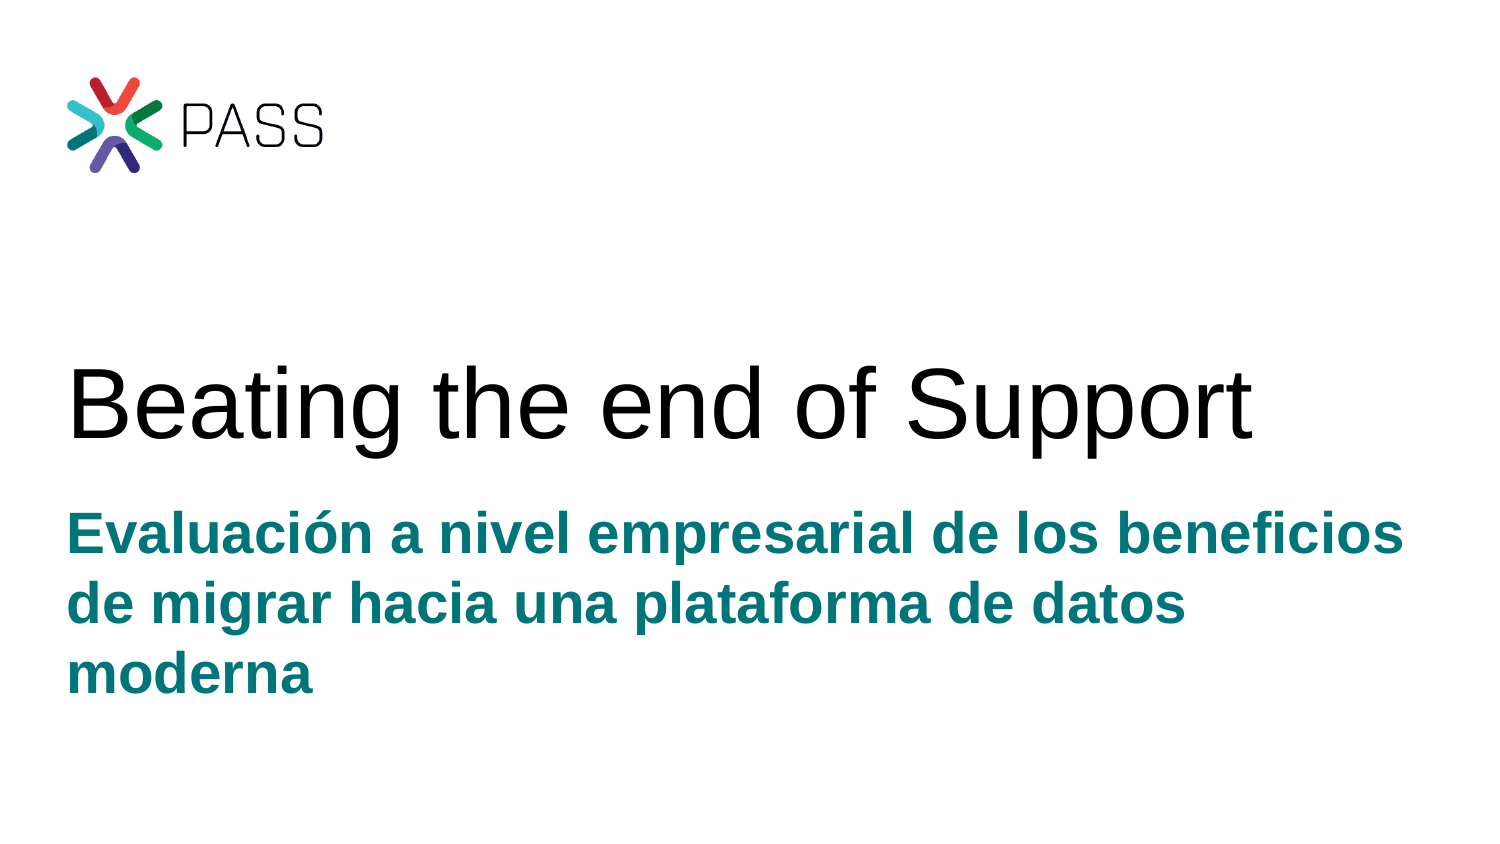

# Beating the end of Support
Evaluación a nivel empresarial de los beneficios de migrar hacia una plataforma de datos moderna